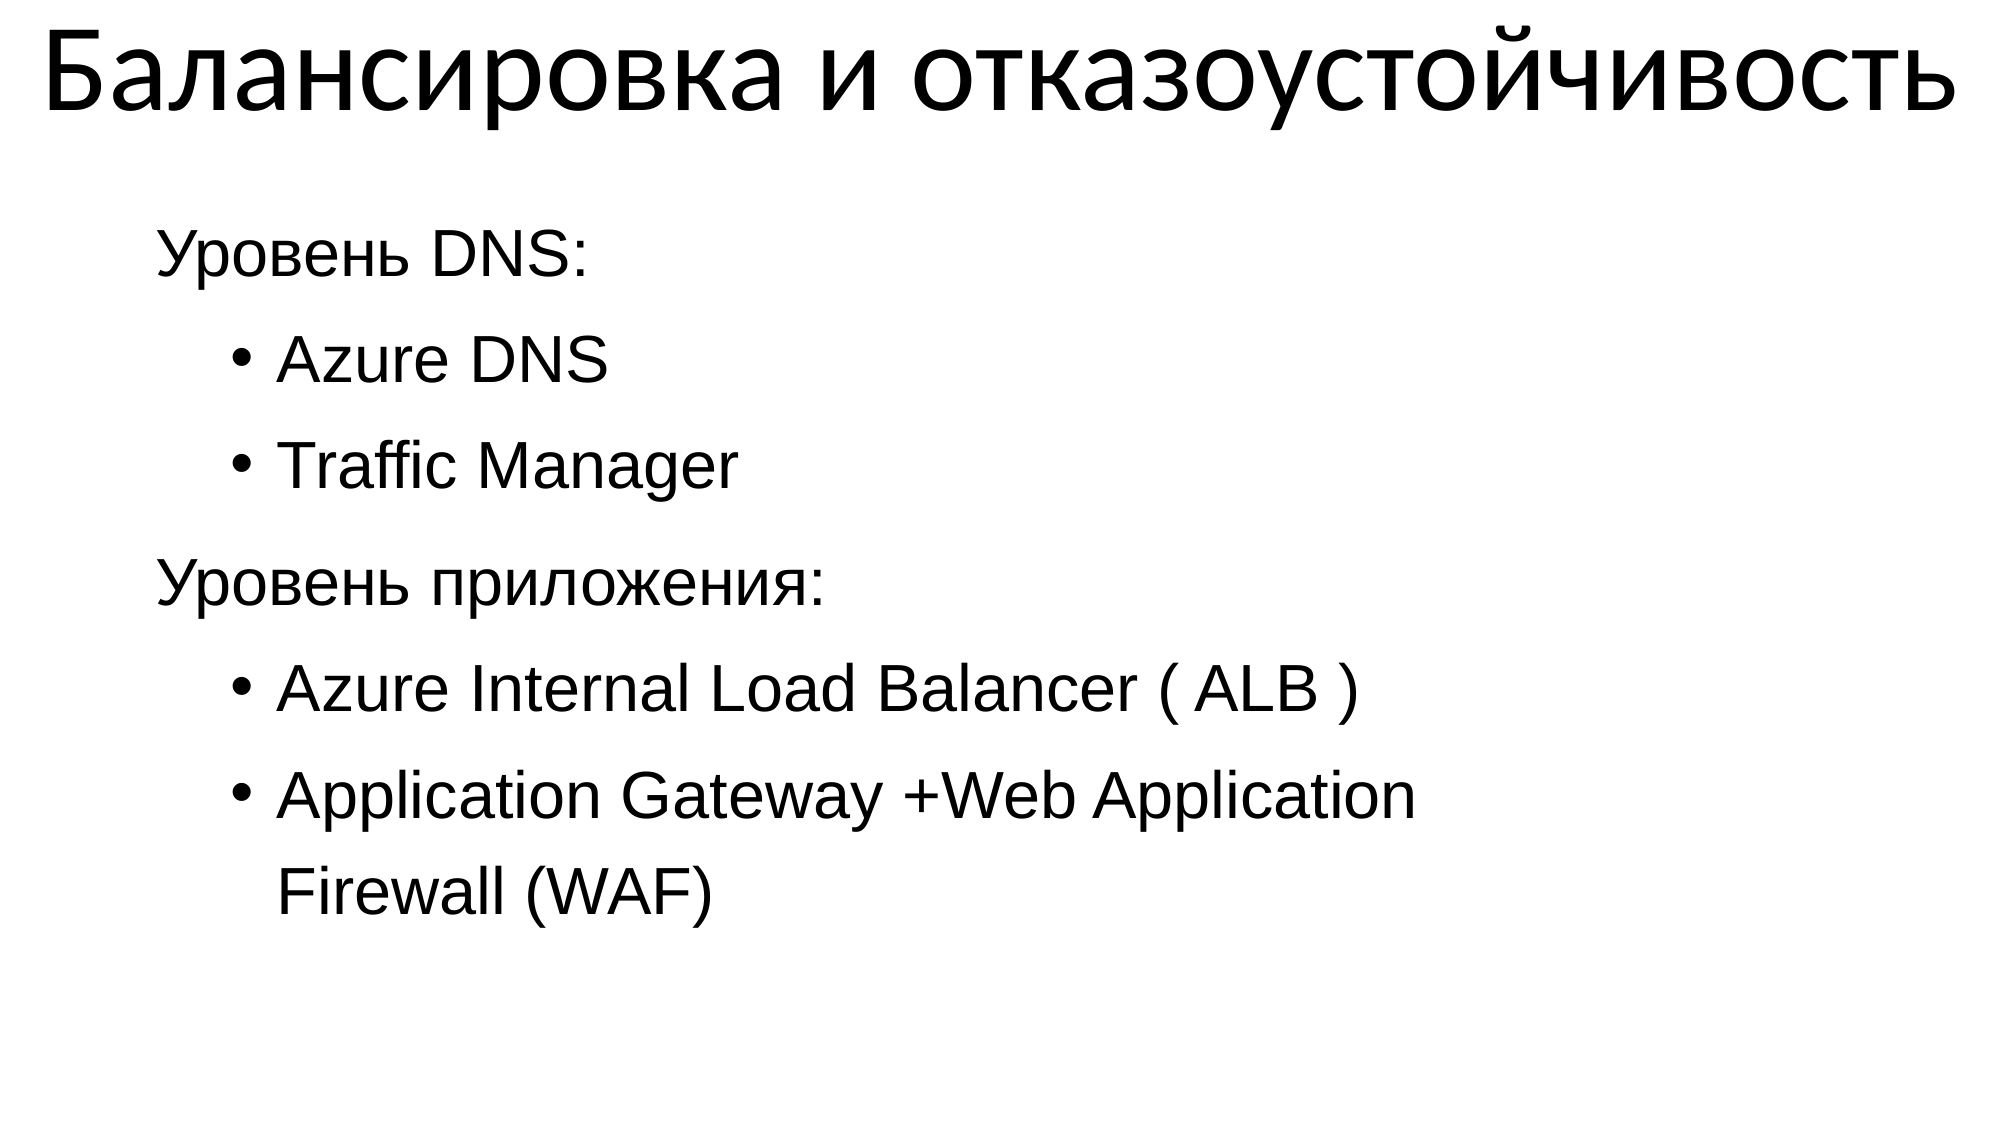

# Балансировка и отказоустойчивость
Уровень DNS:
Azure DNS
Traffic Manager
Уровень приложения:
Azure Internal Load Balancer ( ALB )
Application Gateway +Web Application Firewall (WAF)